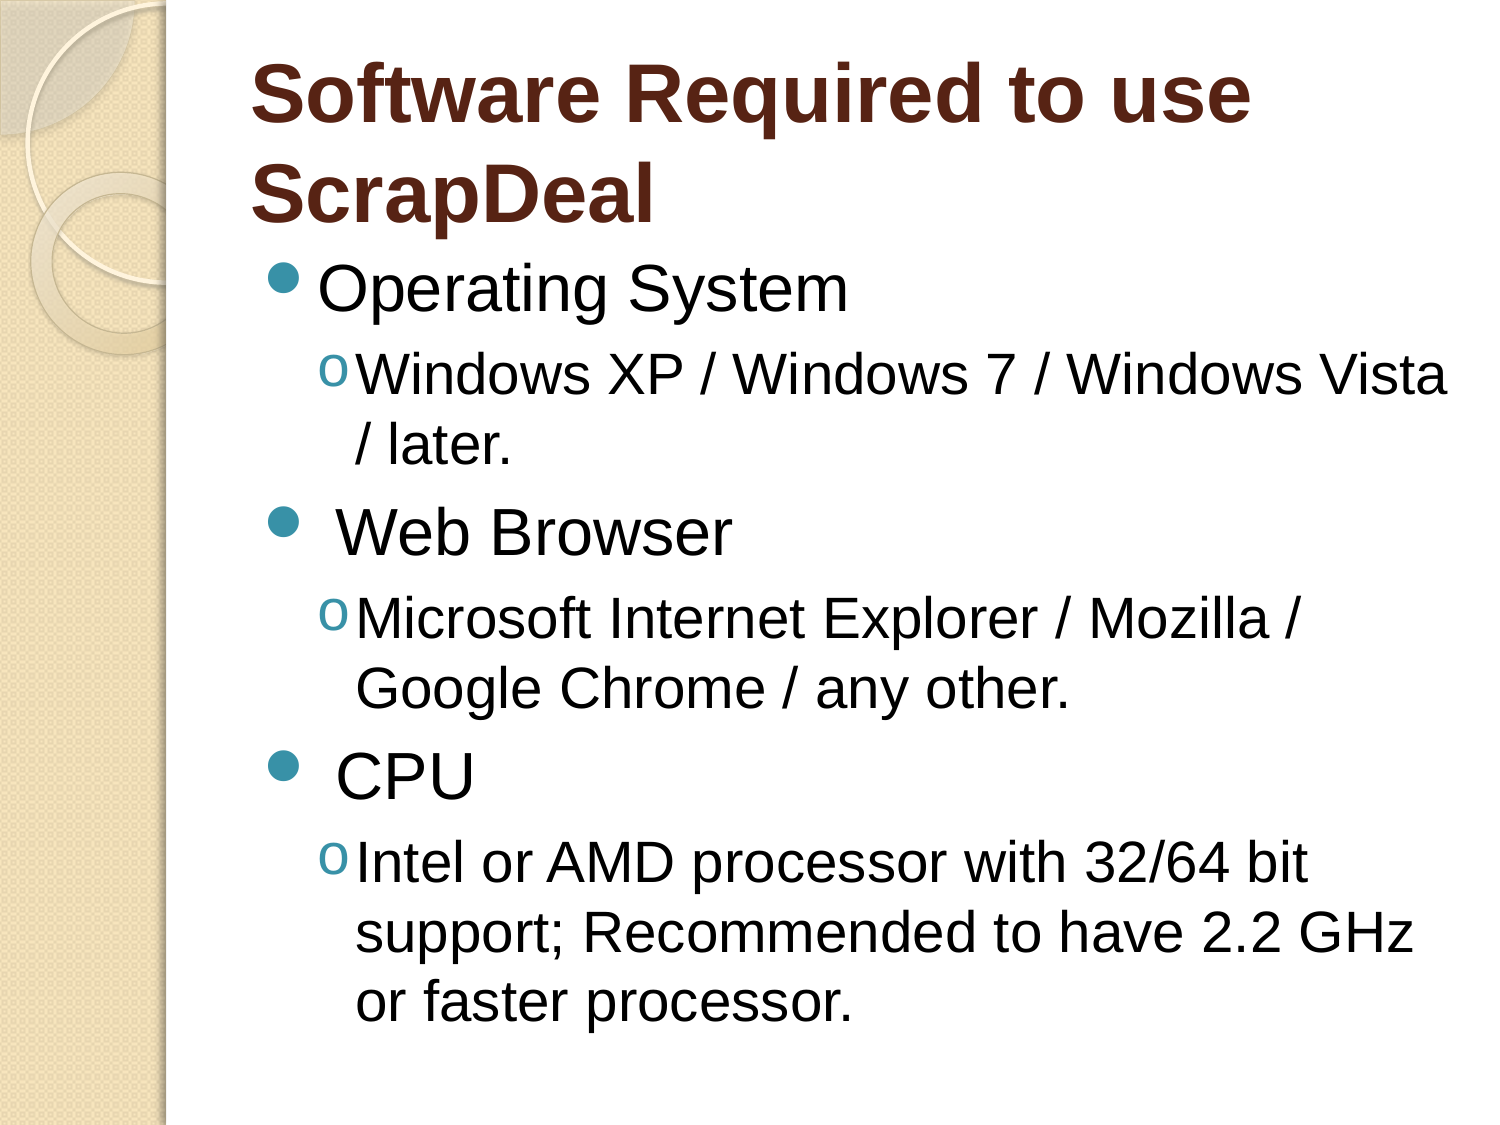

# Software Required to use ScrapDeal
Operating System
Windows XP / Windows 7 / Windows Vista / later.
 Web Browser
Microsoft Internet Explorer / Mozilla / Google Chrome / any other.
 CPU
Intel or AMD processor with 32/64 bit support; Recommended to have 2.2 GHz or faster processor.